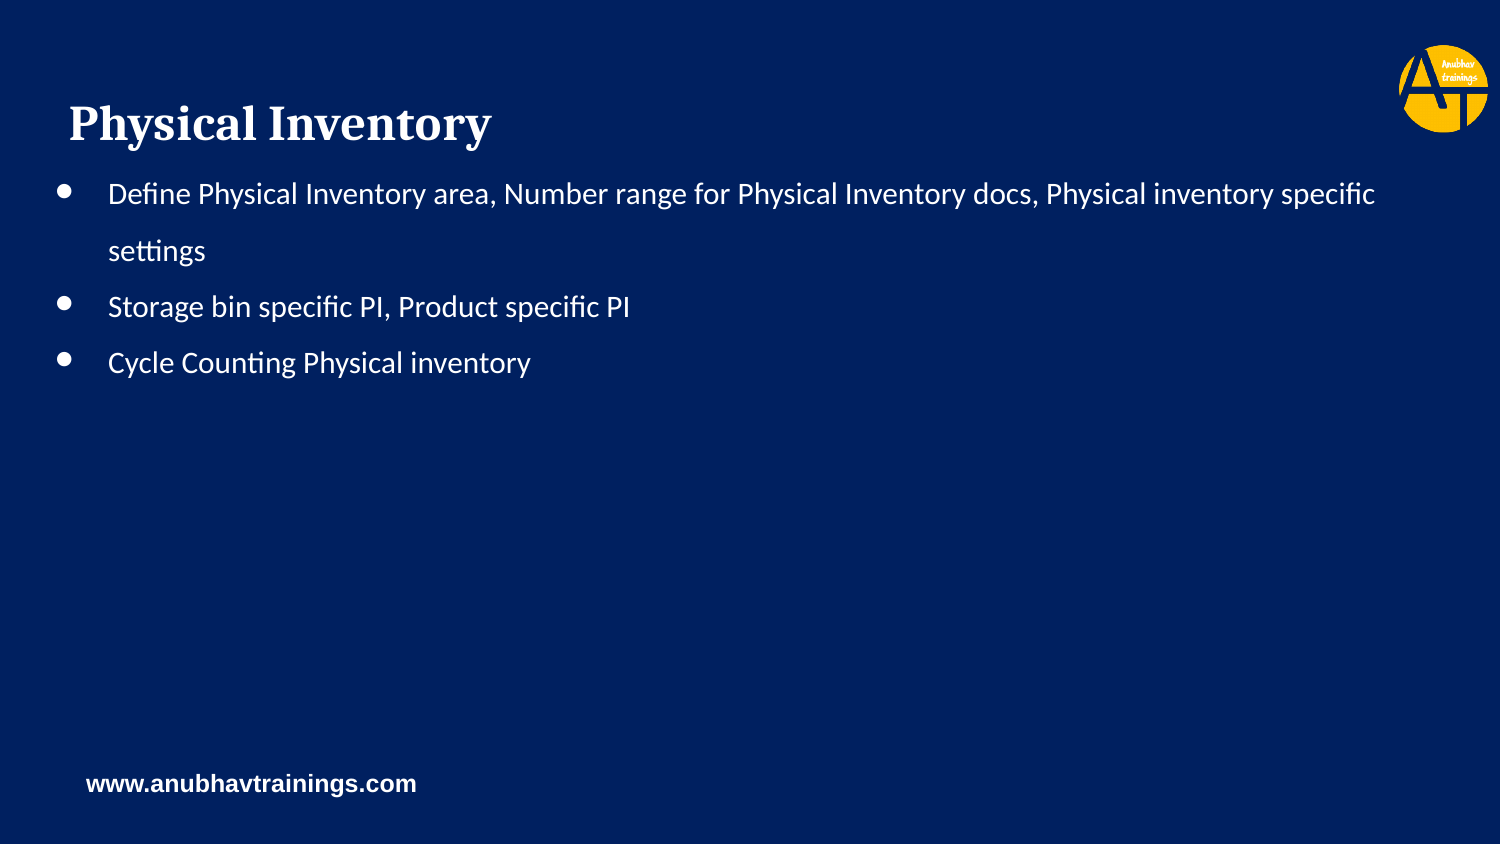

Physical Inventory
Define Physical Inventory area, Number range for Physical Inventory docs, Physical inventory specific settings
Storage bin specific PI, Product specific PI
Cycle Counting Physical inventory